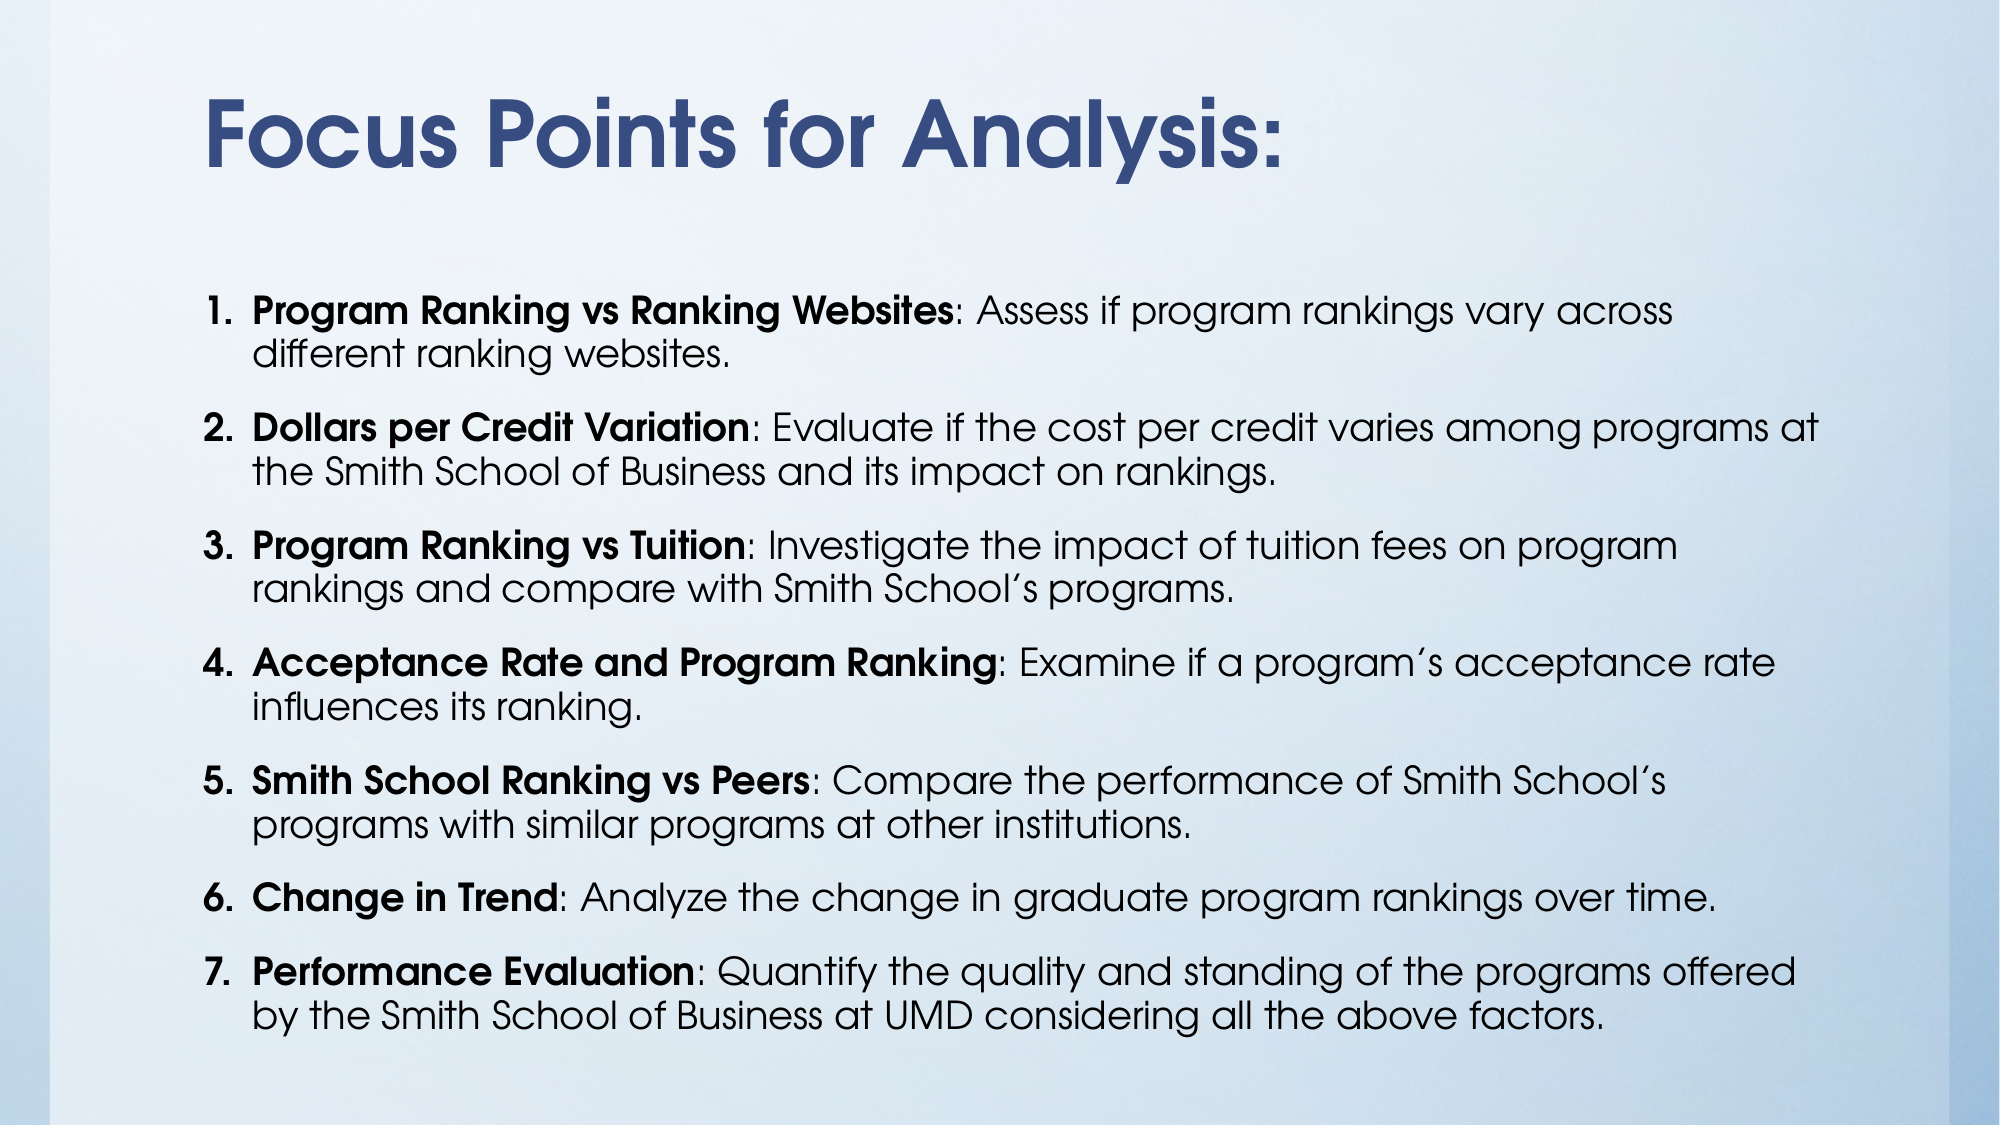

# Focus Points for Analysis:
Program Ranking vs Ranking Websites: Assess if program rankings vary across different ranking websites.
Dollars per Credit Variation: Evaluate if the cost per credit varies among programs at the Smith School of Business and its impact on rankings.
Program Ranking vs Tuition: Investigate the impact of tuition fees on program rankings and compare with Smith School’s programs.
Acceptance Rate and Program Ranking: Examine if a program’s acceptance rate influences its ranking.
Smith School Ranking vs Peers: Compare the performance of Smith School’s programs with similar programs at other institutions.
Change in Trend: Analyze the change in graduate program rankings over time.
Performance Evaluation: Quantify the quality and standing of the programs offered by the Smith School of Business at UMD considering all the above factors.